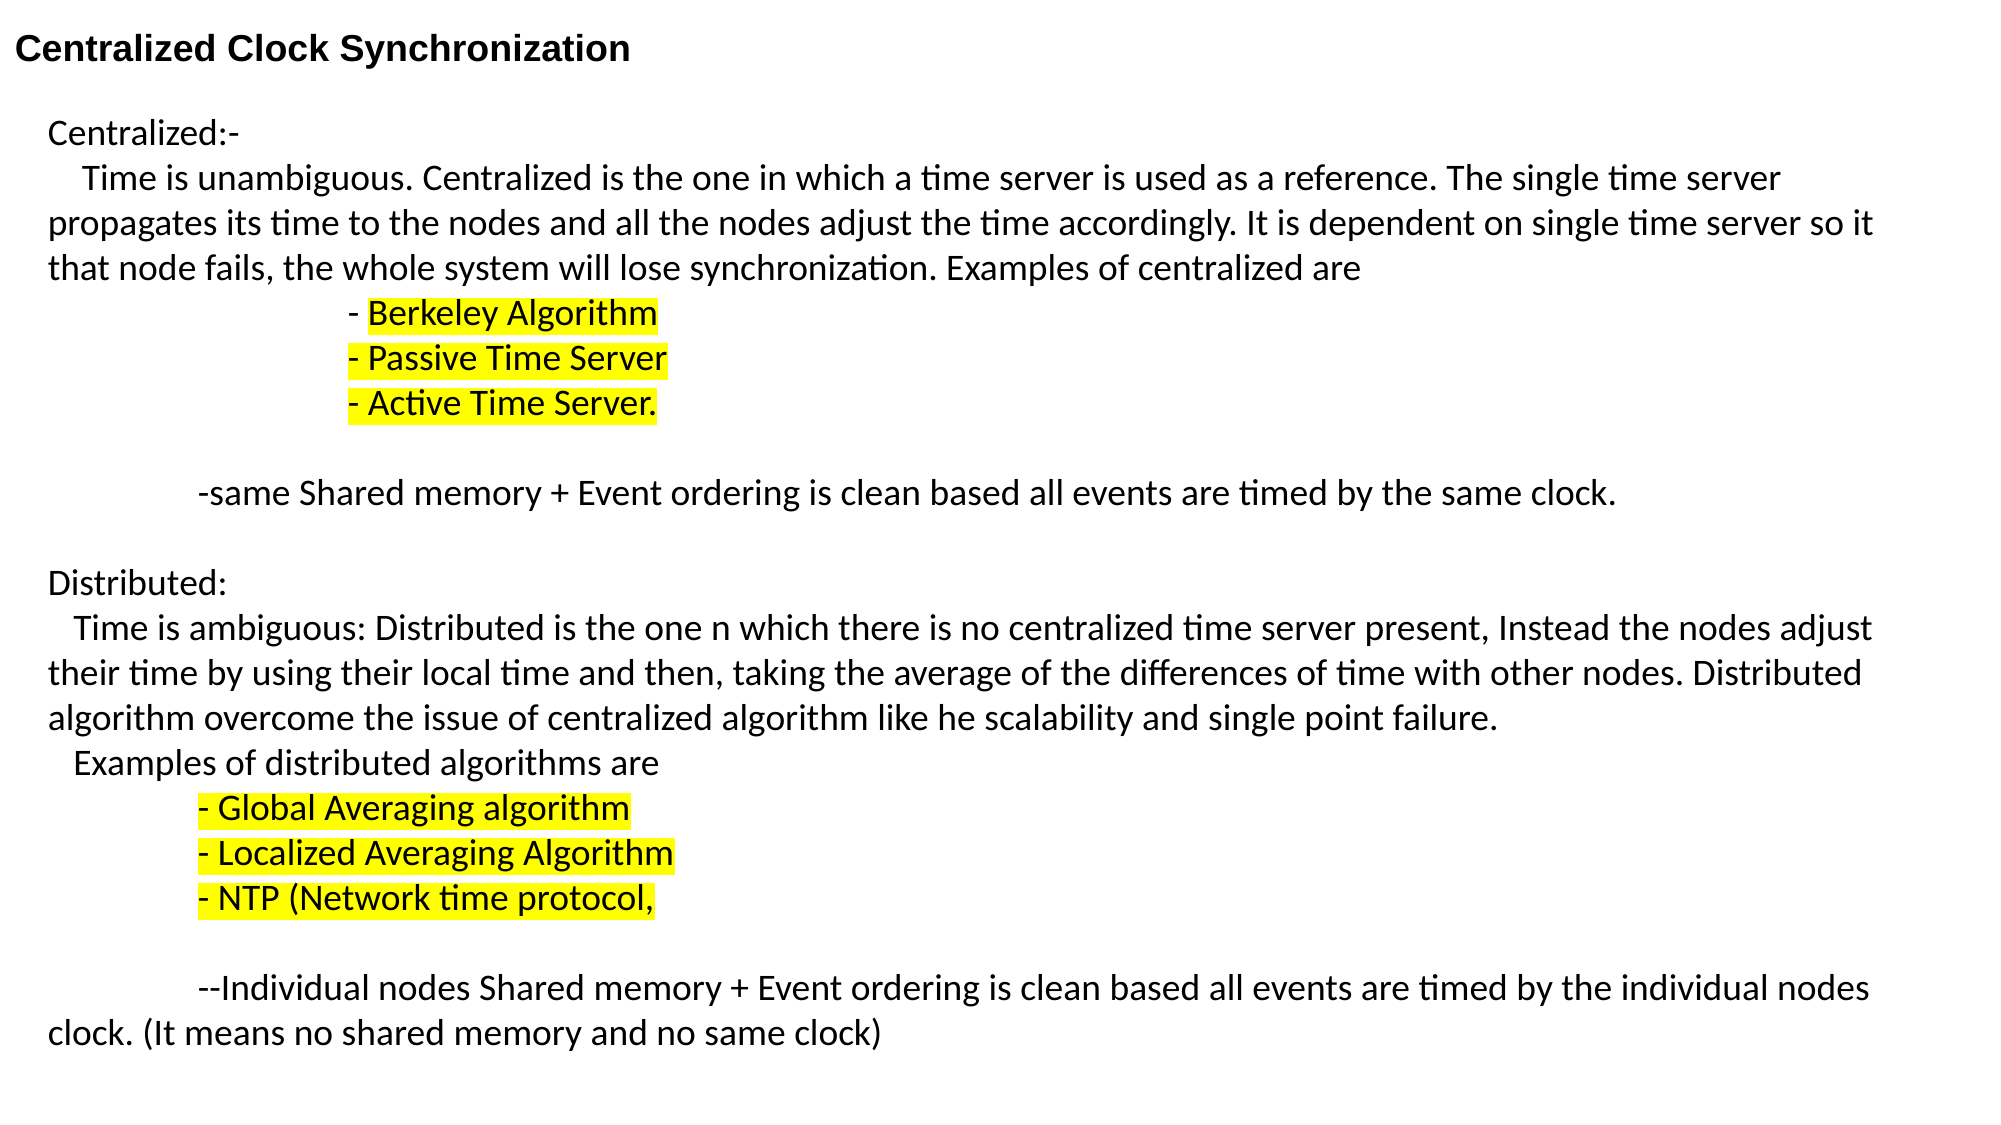

Centralized Clock Synchronization

Centralized:-
    Time is unambiguous. Centralized is the one in which a time server is used as a reference. The single time server propagates its time to the nodes and all the nodes adjust the time accordingly. It is dependent on single time server so it that node fails, the whole system will lose synchronization. Examples of centralized are
		- Berkeley Algorithm
		- Passive Time Server
		- Active Time Server.

	-same Shared memory + Event ordering is clean based all events are timed by the same clock.

Distributed:
   Time is ambiguous: Distributed is the one n which there is no centralized time server present, Instead the nodes adjust their time by using their local time and then, taking the average of the differences of time with other nodes. Distributed algorithm overcome the issue of centralized algorithm like he scalability and single point failure.
   Examples of distributed algorithms are
    	- Global Averaging algorithm
	- Localized Averaging Algorithm
	- NTP (Network time protocol,

	--Individual nodes Shared memory + Event ordering is clean based all events are timed by the individual nodes clock. (It means no shared memory and no same clock)